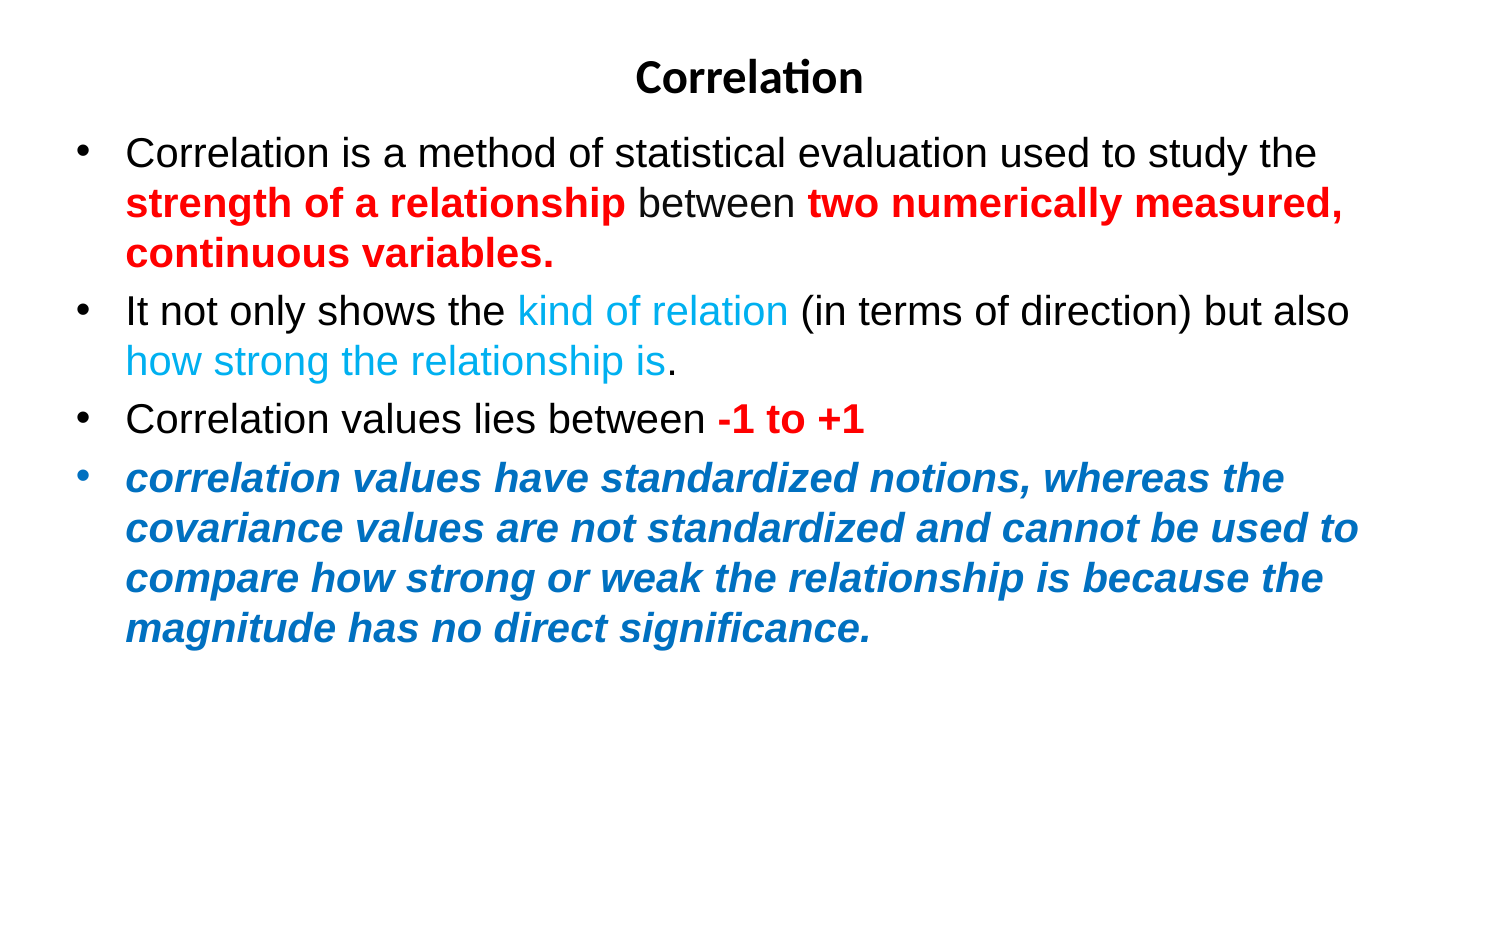

# Correlation
Correlation is a method of statistical evaluation used to study the strength of a relationship between two numerically measured, continuous variables.
It not only shows the kind of relation (in terms of direction) but also how strong the relationship is.
Correlation values lies between -1 to +1
correlation values have standardized notions, whereas the covariance values are not standardized and cannot be used to compare how strong or weak the relationship is because the magnitude has no direct significance.